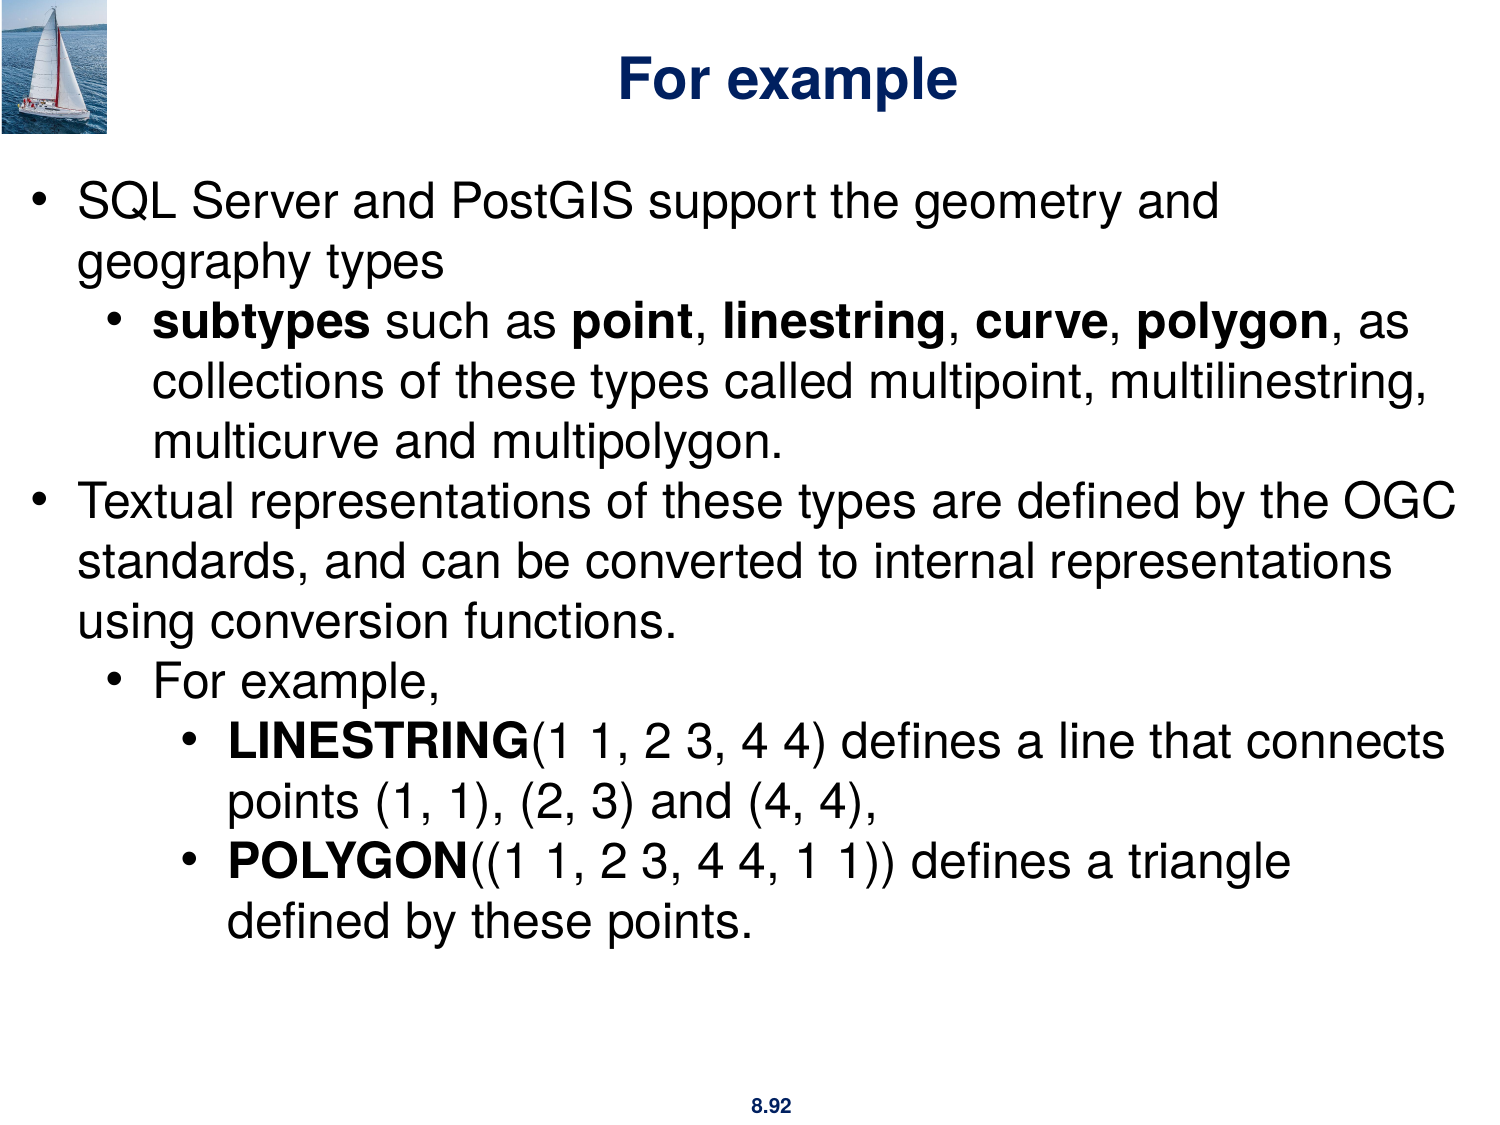

# For example
SQL Server and PostGIS support the geometry and geography types
subtypes such as point, linestring, curve, polygon, as collections of these types called multipoint, multilinestring, multicurve and multipolygon.
Textual representations of these types are defined by the OGC standards, and can be converted to internal representations using conversion functions.
For example,
LINESTRING(1 1, 2 3, 4 4) defines a line that connects points (1, 1), (2, 3) and (4, 4),
POLYGON((1 1, 2 3, 4 4, 1 1)) defines a triangle defined by these points.